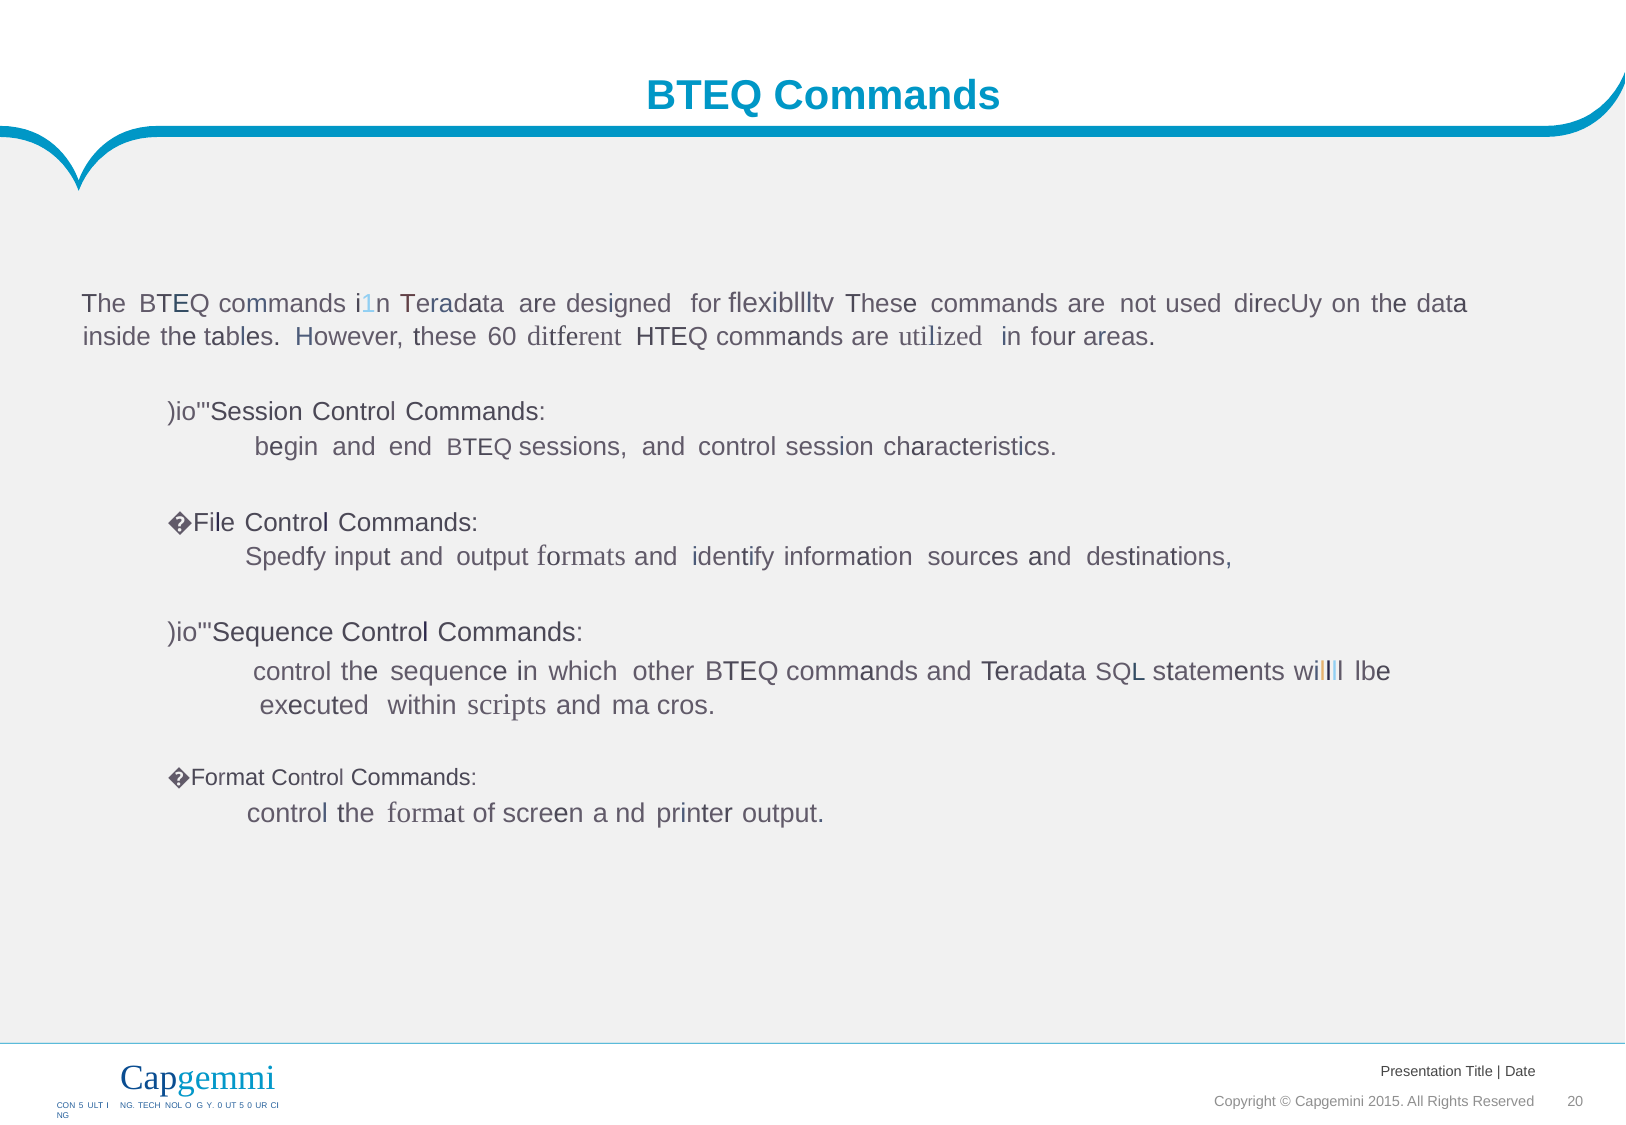

BTEQ Commands

The BTEQ commands i1n Teradata  are designed  for flexibllltv These commands are  not used direcUy on the data
inside the tables.  However, these 60 ditferent  HTEQ commands are utilized  in four areas.

)io'"Session Control Commands:
begin and end BTEQ sessions, and control session characteristics.

�File Control Commands:
Spedfy input and output formats and identify information  sources and  destinations,

)io'"Sequence Control Commands:
control the sequence in which  other BTEQ commands and Teradata SQL statements willll lbe executed  within scripts and ma cros.

�Format Control Commands:
control the format of screen a nd printer output.

Capgemmi
CON 5  ULT I     NG. TECH  NOL O  G Y. 0 UT 5 0 UR CI  NG

Presentation Title | Date
Copyright © Capgemini 2015. All Rights Reserved        20